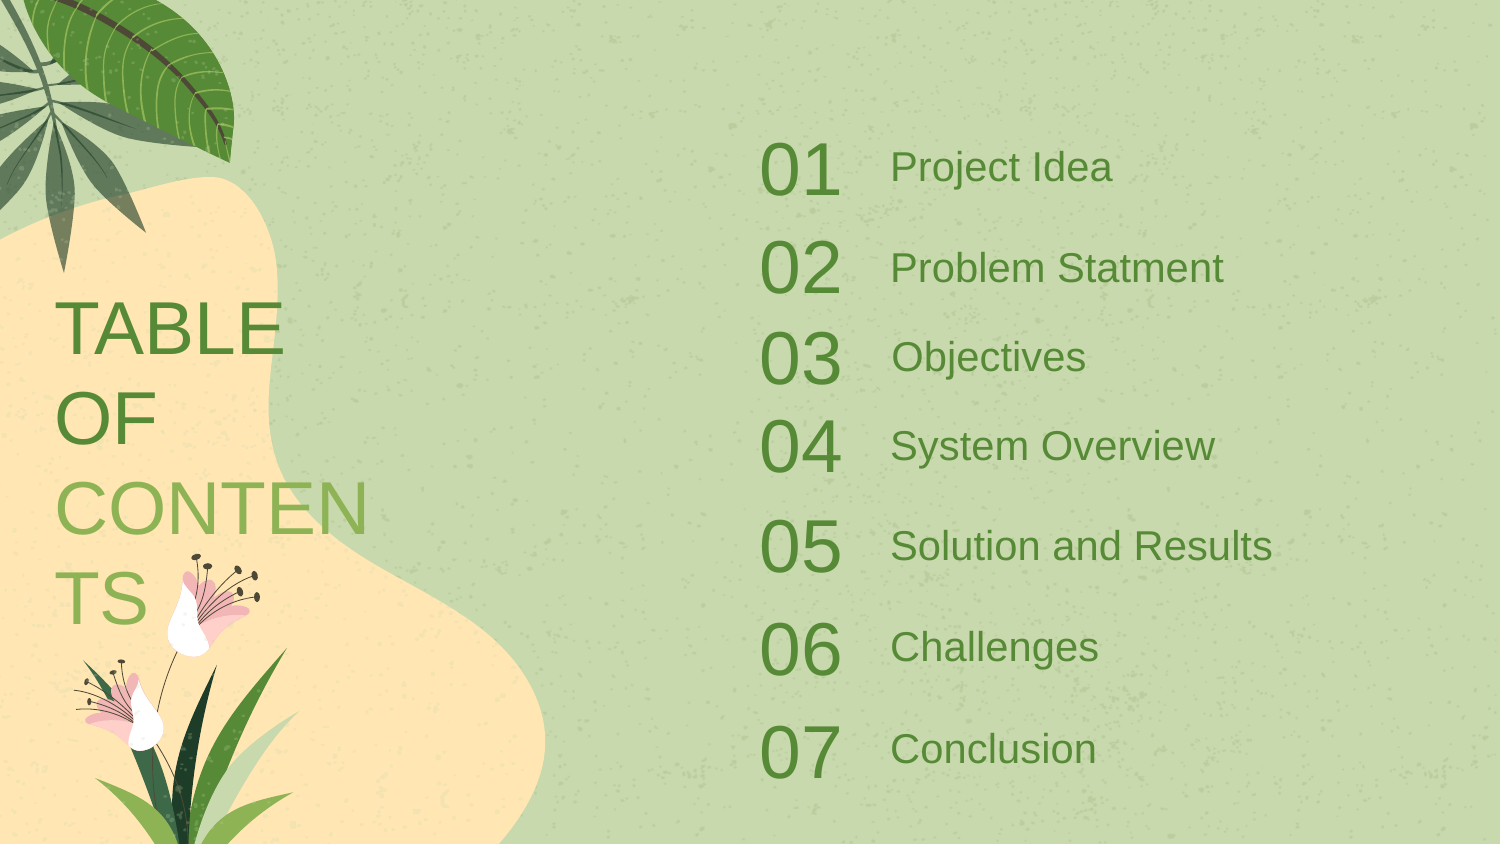

01
# Project Idea
02
Problem Statment
03
Objectives
04
TABLE OF CONTENTS
System Overview
05
Solution and Results
06
Challenges
07
Conclusion